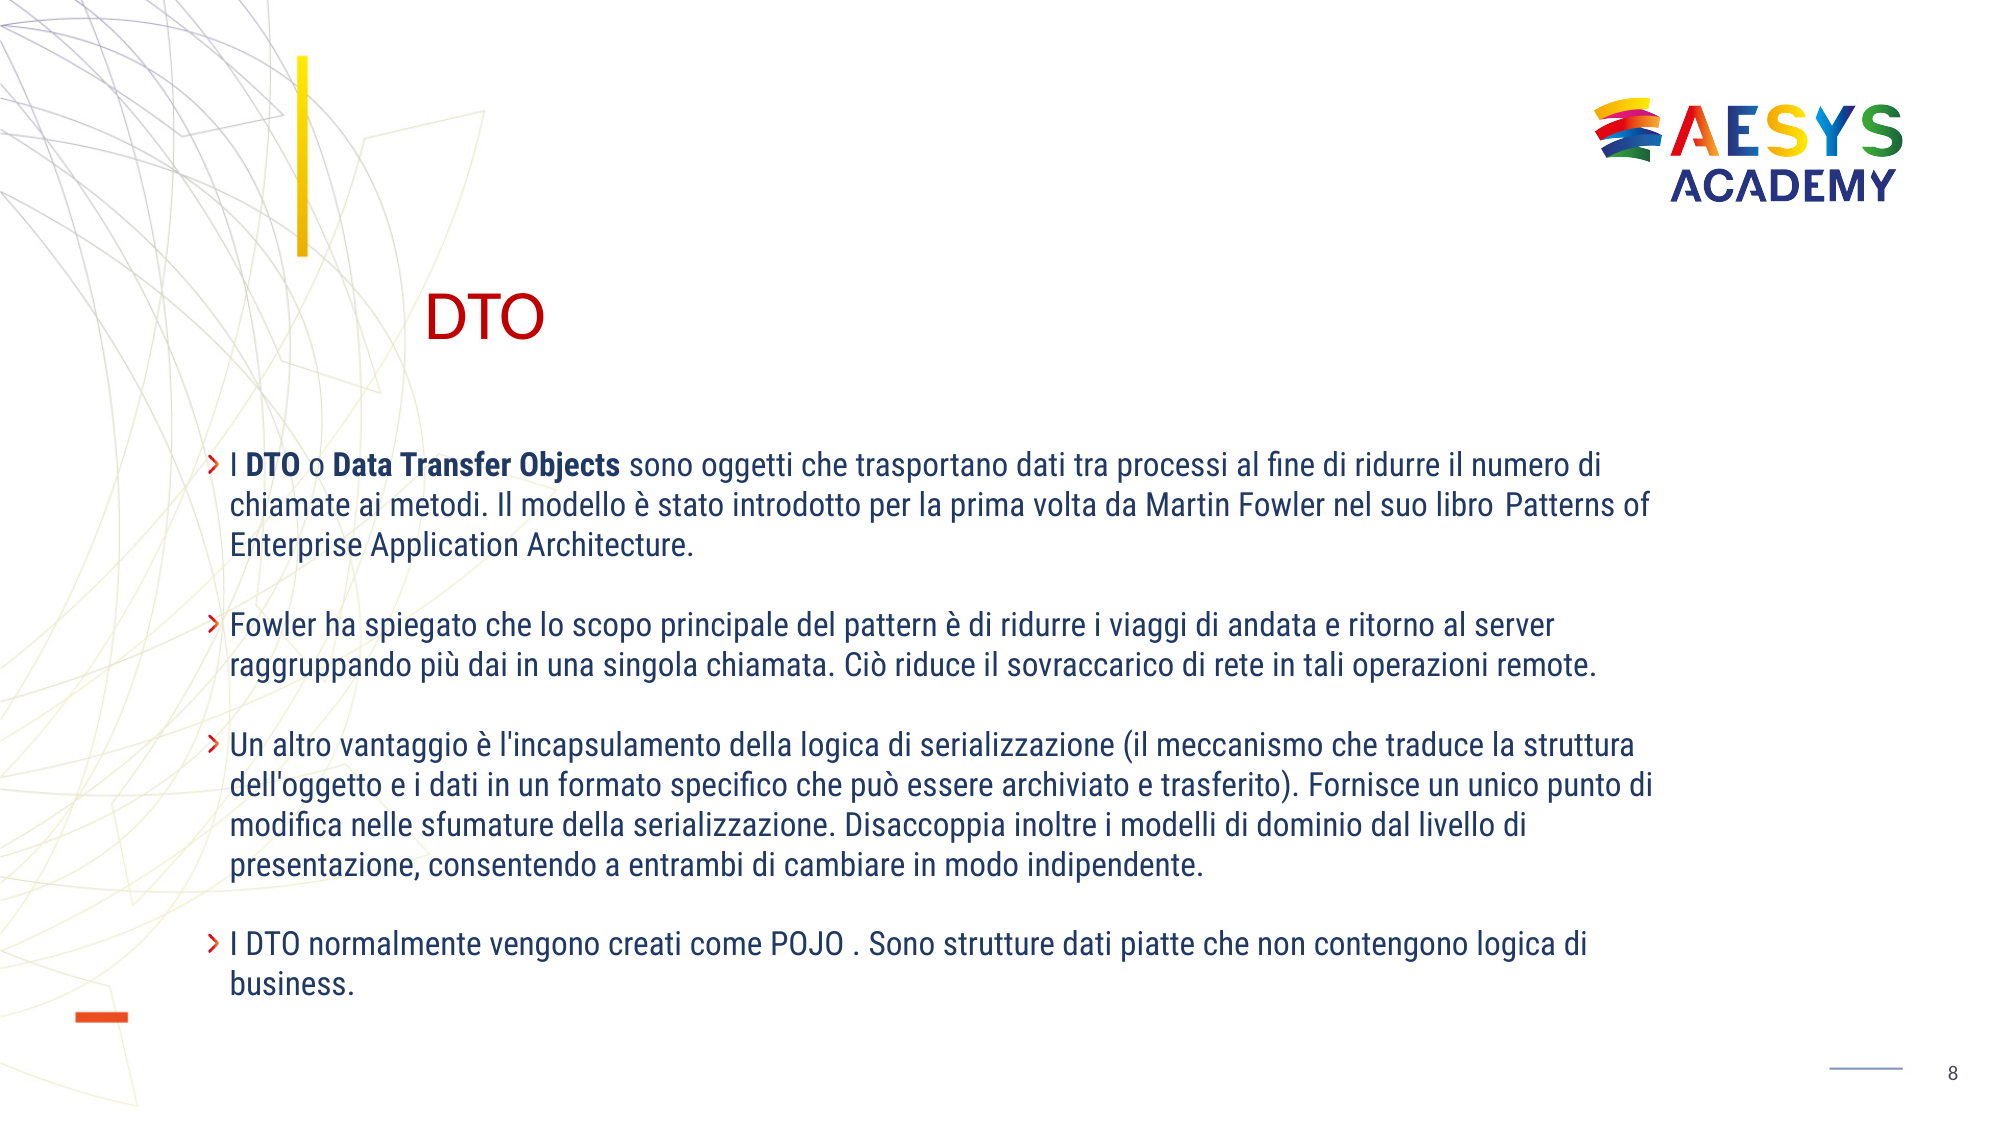

# DTO
I DTO o Data Transfer Objects sono oggetti che trasportano dati tra processi al fine di ridurre il numero di chiamate ai metodi. Il modello è stato introdotto per la prima volta da Martin Fowler nel suo libro Patterns of Enterprise Application Architecture.

Fowler ha spiegato che lo scopo principale del pattern è di ridurre i viaggi di andata e ritorno al server raggruppando più dai in una singola chiamata. Ciò riduce il sovraccarico di rete in tali operazioni remote.

Un altro vantaggio è l'incapsulamento della logica di serializzazione (il meccanismo che traduce la struttura dell'oggetto e i dati in un formato specifico che può essere archiviato e trasferito). Fornisce un unico punto di modifica nelle sfumature della serializzazione. Disaccoppia inoltre i modelli di dominio dal livello di presentazione, consentendo a entrambi di cambiare in modo indipendente.

I DTO normalmente vengono creati come POJO . Sono strutture dati piatte che non contengono logica di business.

8